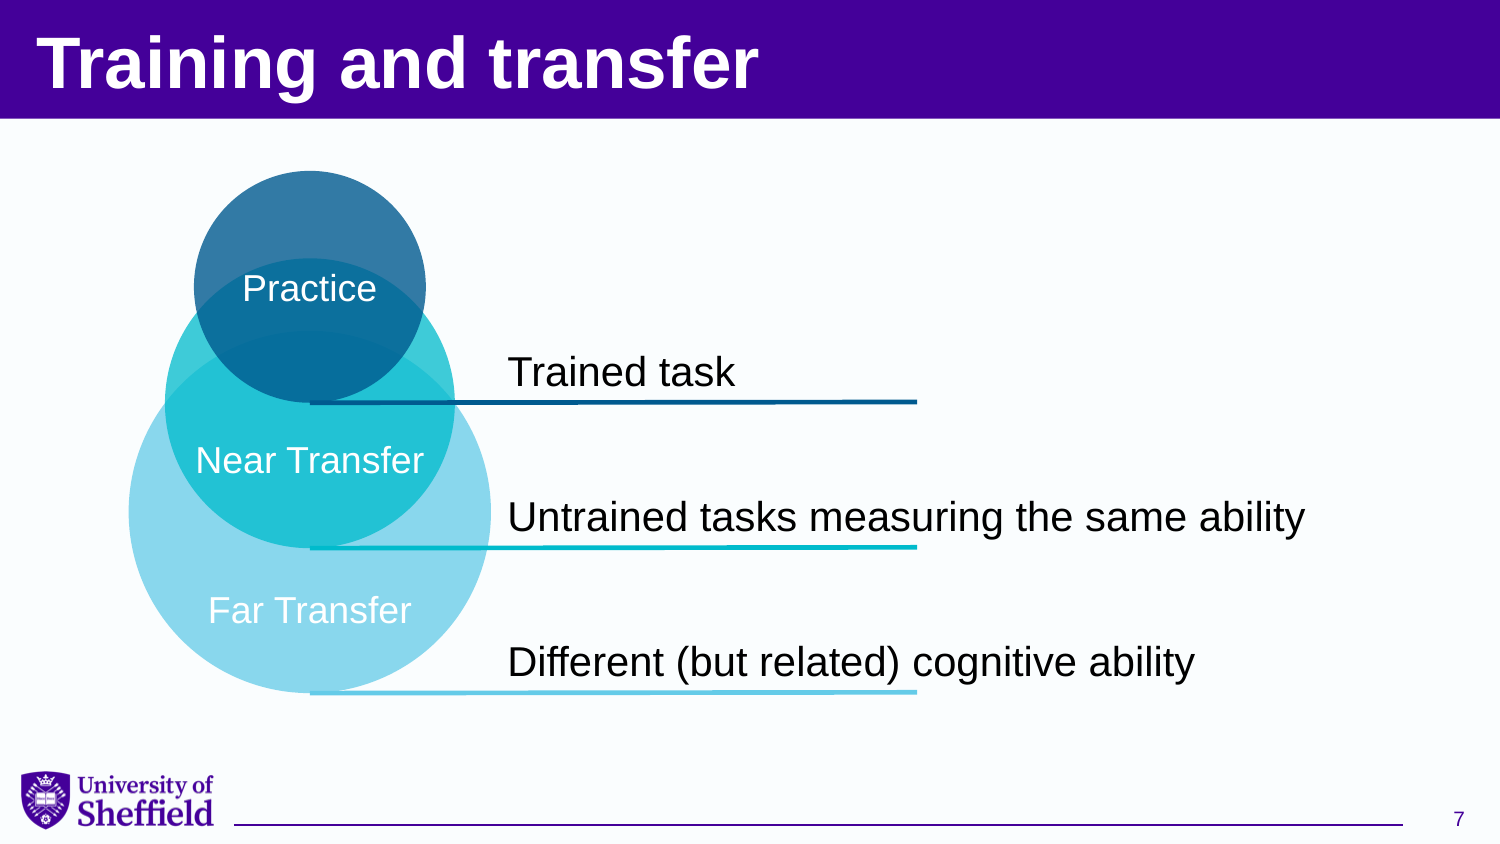

# Training and transfer

Practice

Near Transfer

Far Transfer
Trained task
Untrained tasks measuring the same ability
Different (but related) cognitive ability
7